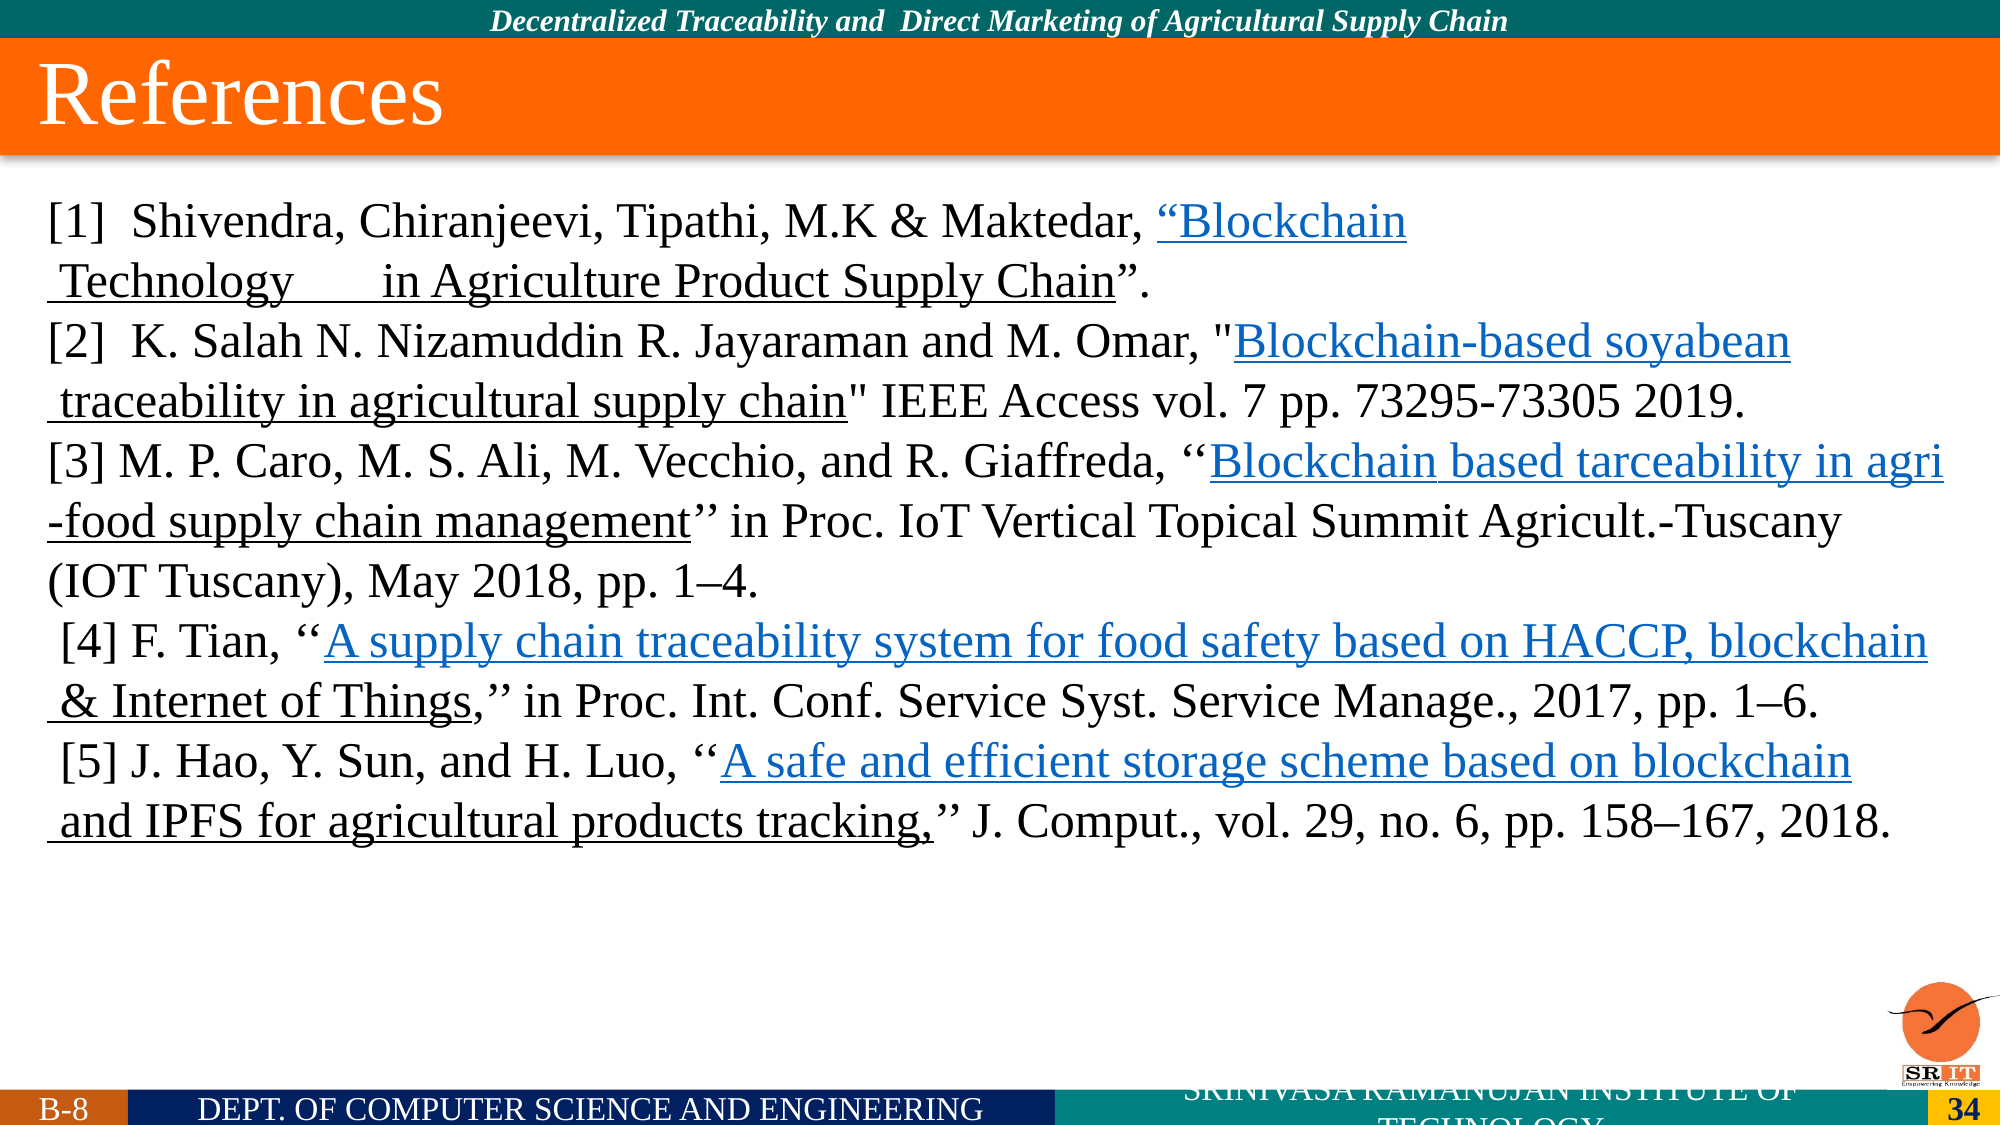

# References
[1]  Shivendra, Chiranjeevi, Tipathi, M.K & Maktedar, “Blockchain Technology       in Agriculture Product Supply Chain”.
[2]  K. Salah N. Nizamuddin R. Jayaraman and M. Omar, "Blockchain-based soyabean traceability in agricultural supply chain" IEEE Access vol. 7 pp. 73295-73305 2019.
[3] M. P. Caro, M. S. Ali, M. Vecchio, and R. Giaffreda, ‘‘Blockchain based tarceability in agri-food supply chain management’’ in Proc. IoT Vertical Topical Summit Agricult.-Tuscany (IOT Tuscany), May 2018, pp. 1–4.
 [4] F. Tian, ‘‘A supply chain traceability system for food safety based on HACCP, blockchain & Internet of Things,’’ in Proc. Int. Conf. Service Syst. Service Manage., 2017, pp. 1–6.
 [5] J. Hao, Y. Sun, and H. Luo, ‘‘A safe and efficient storage scheme based on blockchain and IPFS for agricultural products tracking,’’ J. Comput., vol. 29, no. 6, pp. 158–167, 2018.